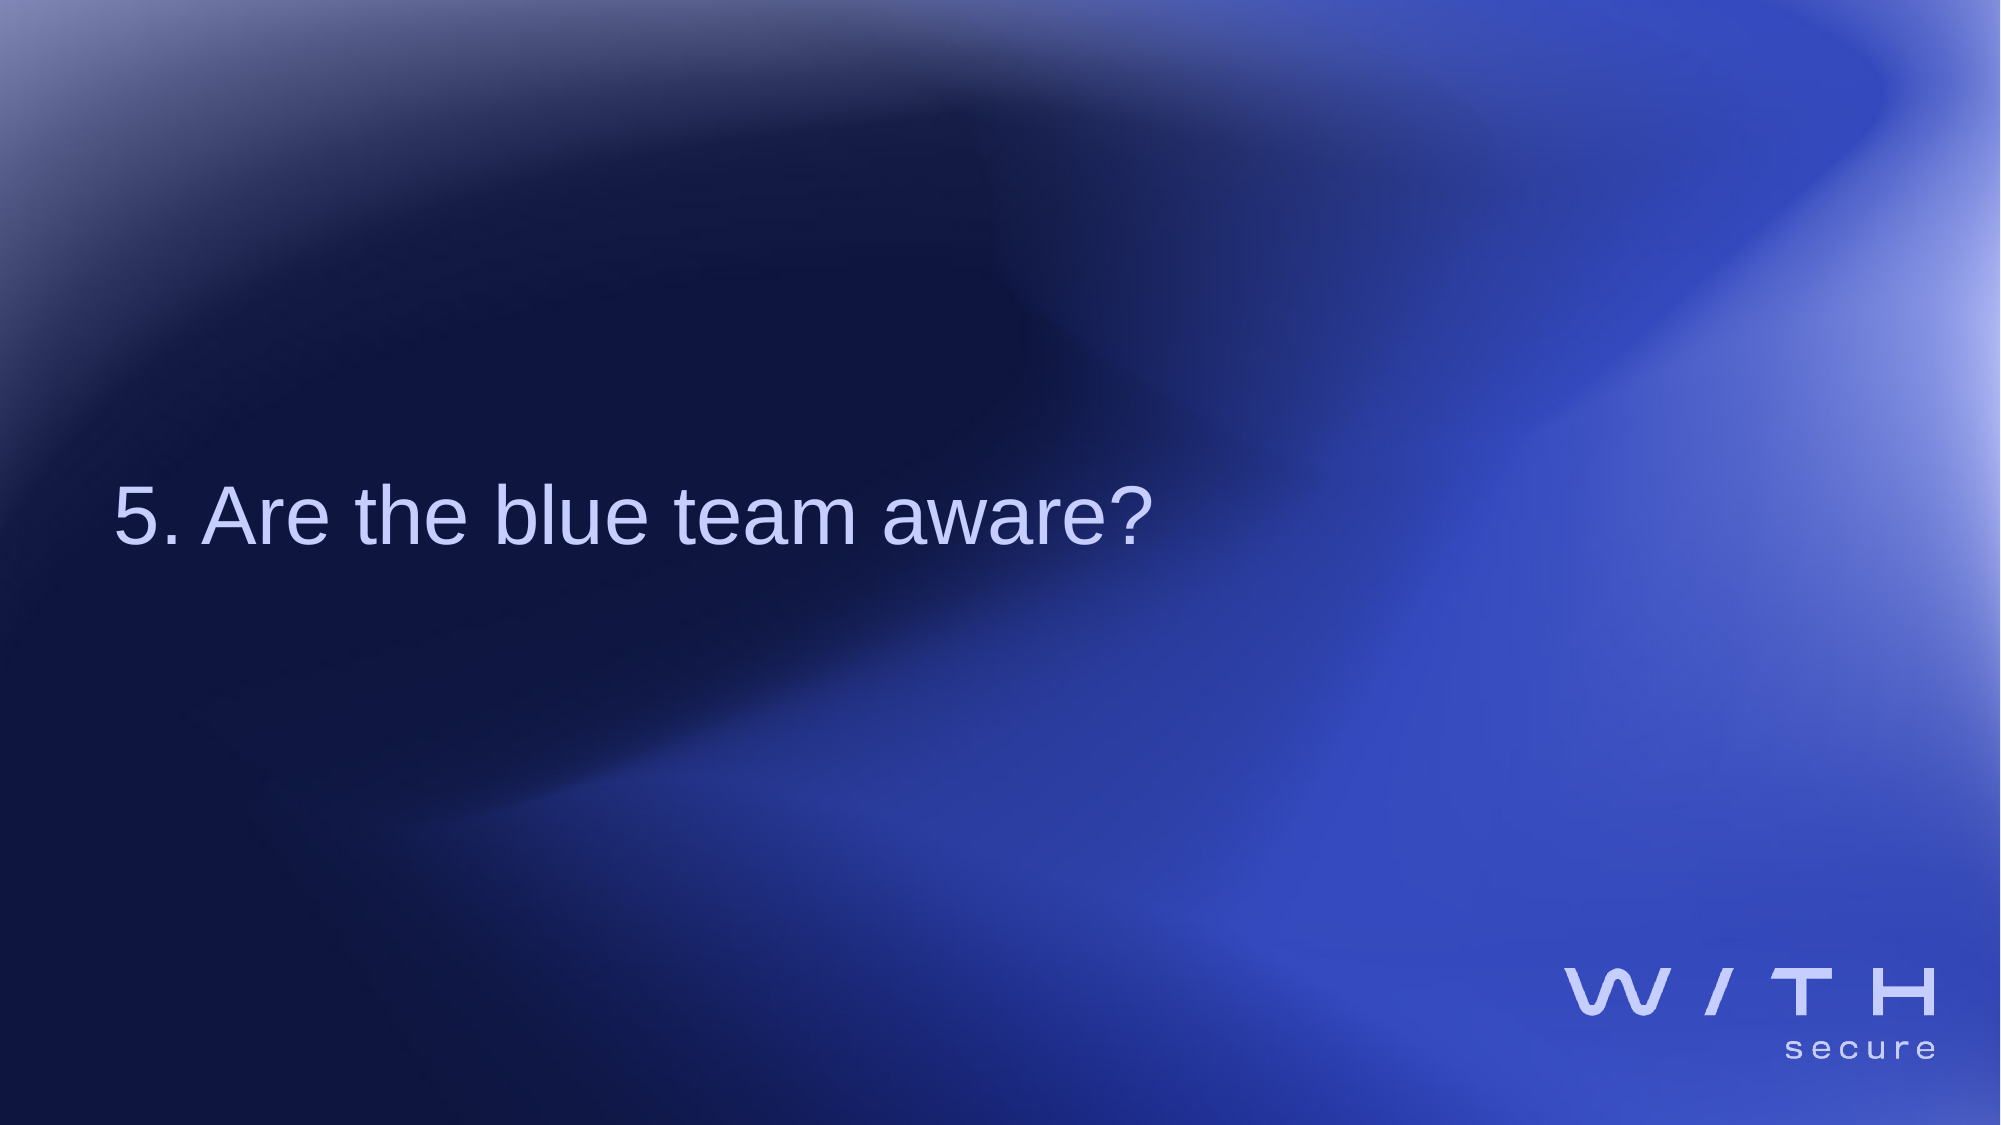

# 5. Are the blue team aware?